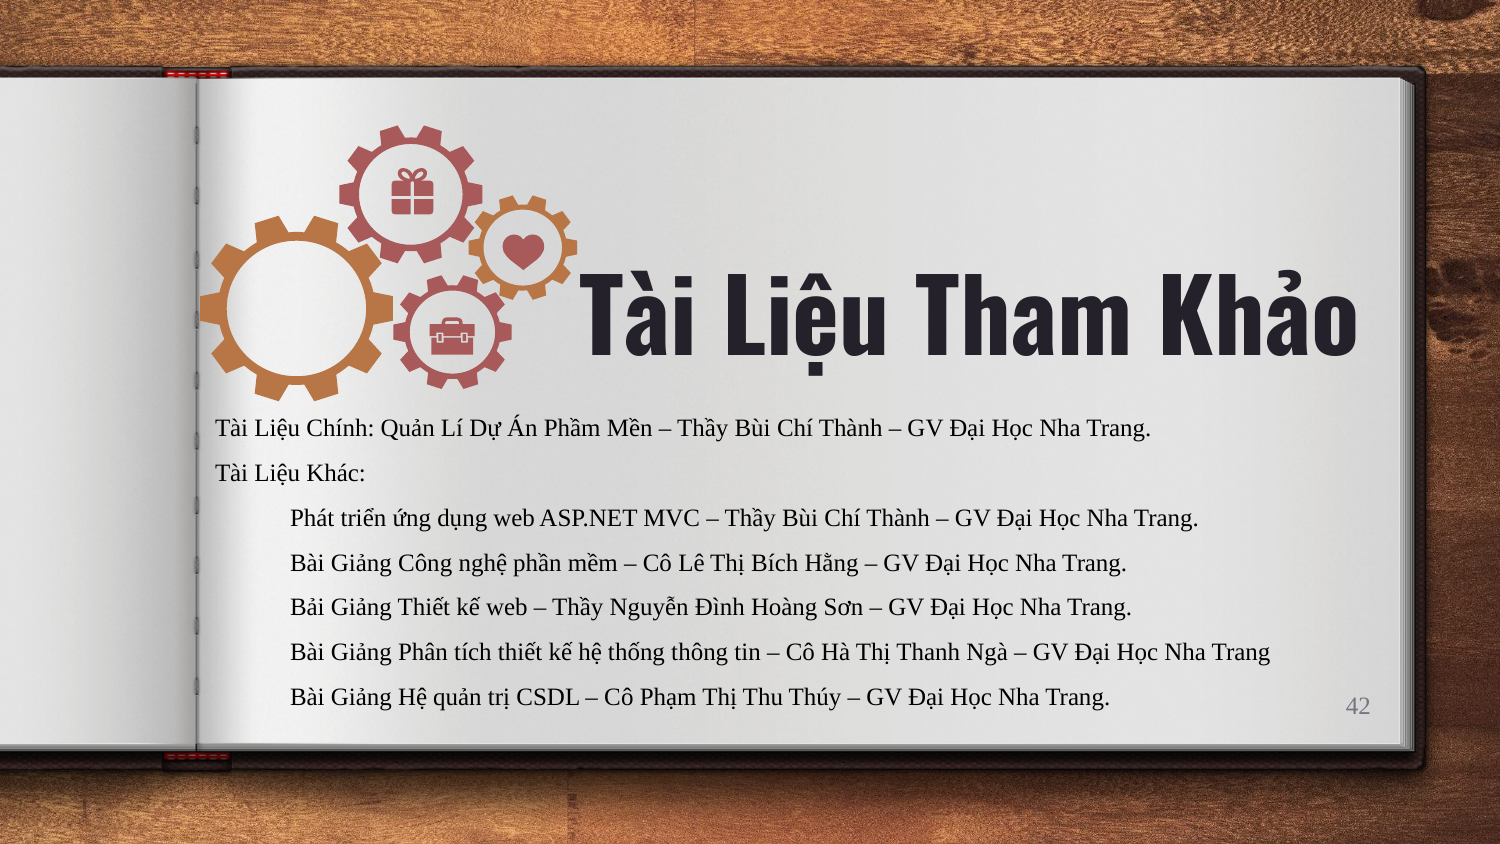

# Tài Liệu Tham Khảo
Tài Liệu Chính: Quản Lí Dự Án Phầm Mền – Thầy Bùi Chí Thành – GV Đại Học Nha Trang.
Tài Liệu Khác:
            Phát triển ứng dụng web ASP.NET MVC – Thầy Bùi Chí Thành – GV Đại Học Nha Trang.
            Bài Giảng Công nghệ phần mềm – Cô Lê Thị Bích Hằng – GV Đại Học Nha Trang.
            Bải Giảng Thiết kế web – Thầy Nguyễn Đình Hoàng Sơn – GV Đại Học Nha Trang.
            Bài Giảng Phân tích thiết kế hệ thống thông tin – Cô Hà Thị Thanh Ngà – GV Đại Học Nha Trang
            Bài Giảng Hệ quản trị CSDL – Cô Phạm Thị Thu Thúy – GV Đại Học Nha Trang.
42